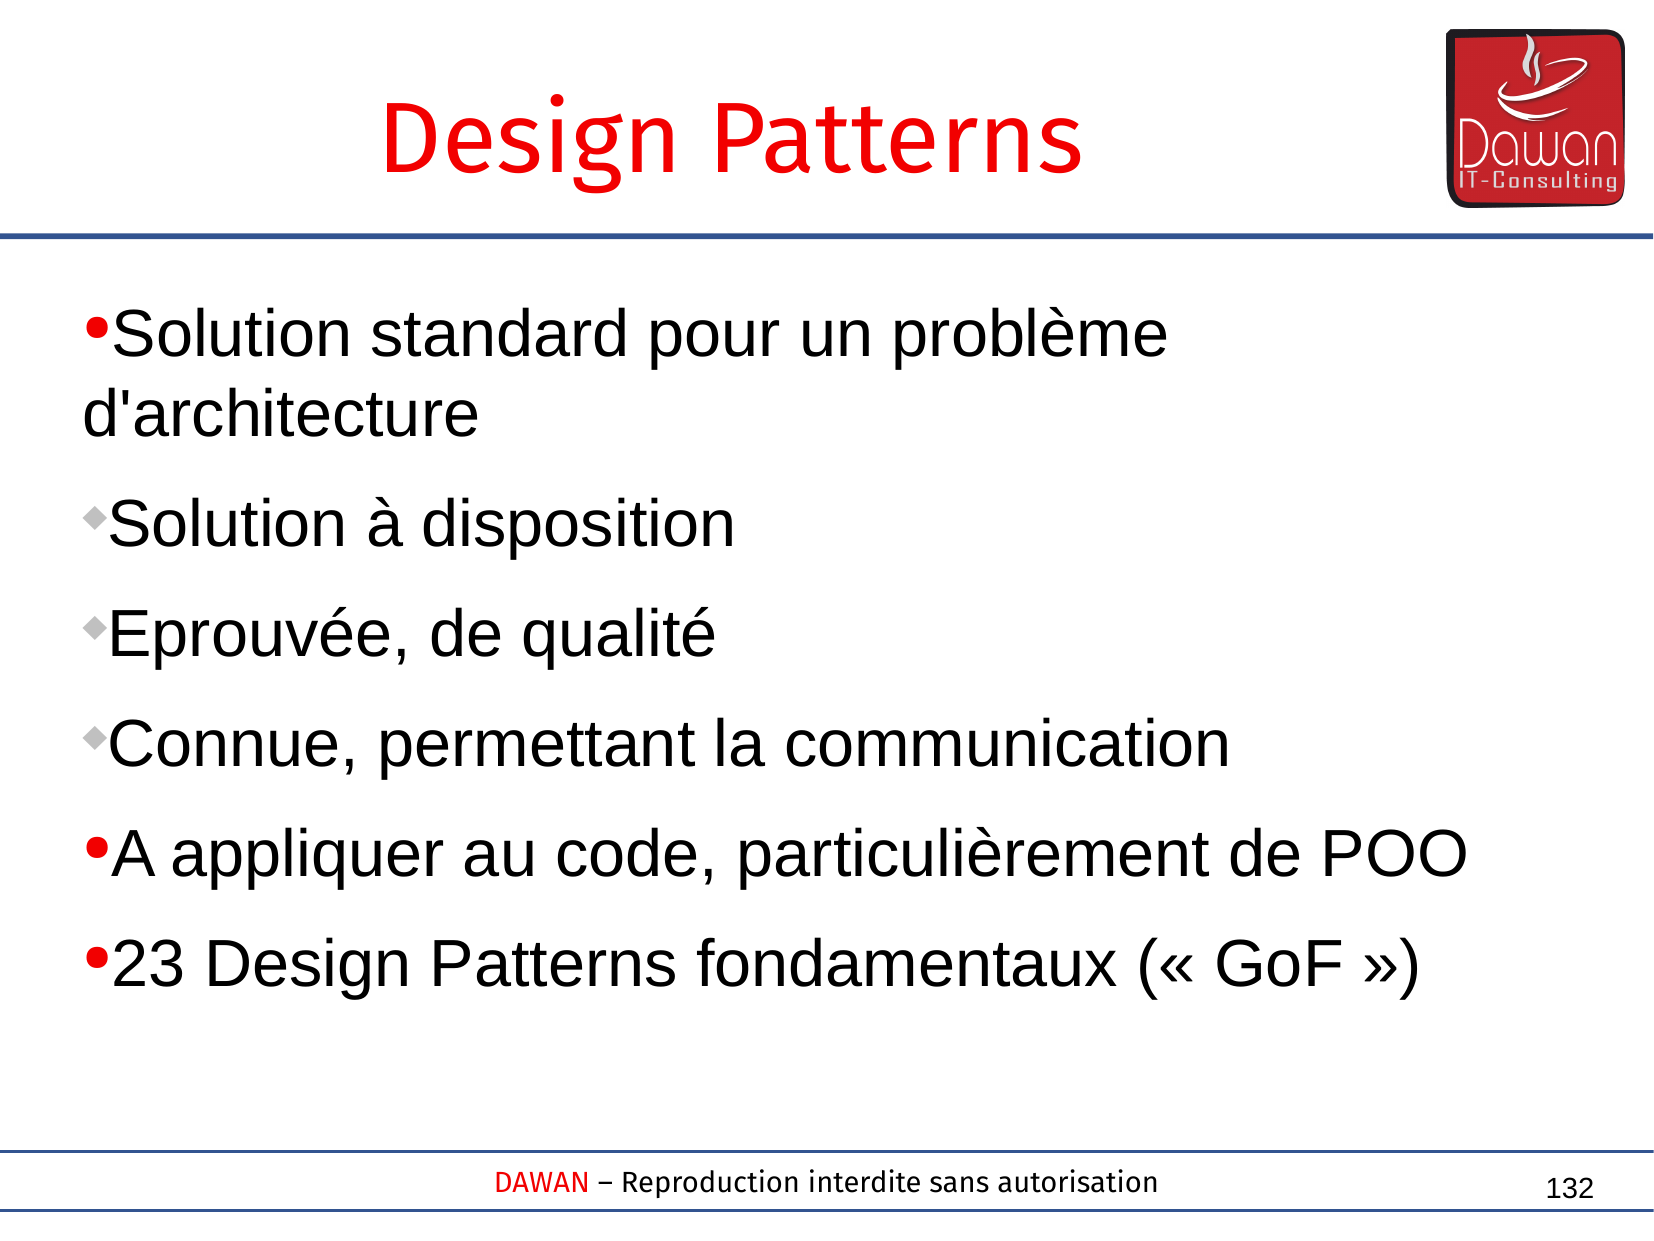

Design Patterns

Solution standard pour un problème d'architecture
Solution à disposition
Eprouvée, de qualité
Connue, permettant la communication
A appliquer au code, particulièrement de POO
23 Design Patterns fondamentaux (« GoF »)

132